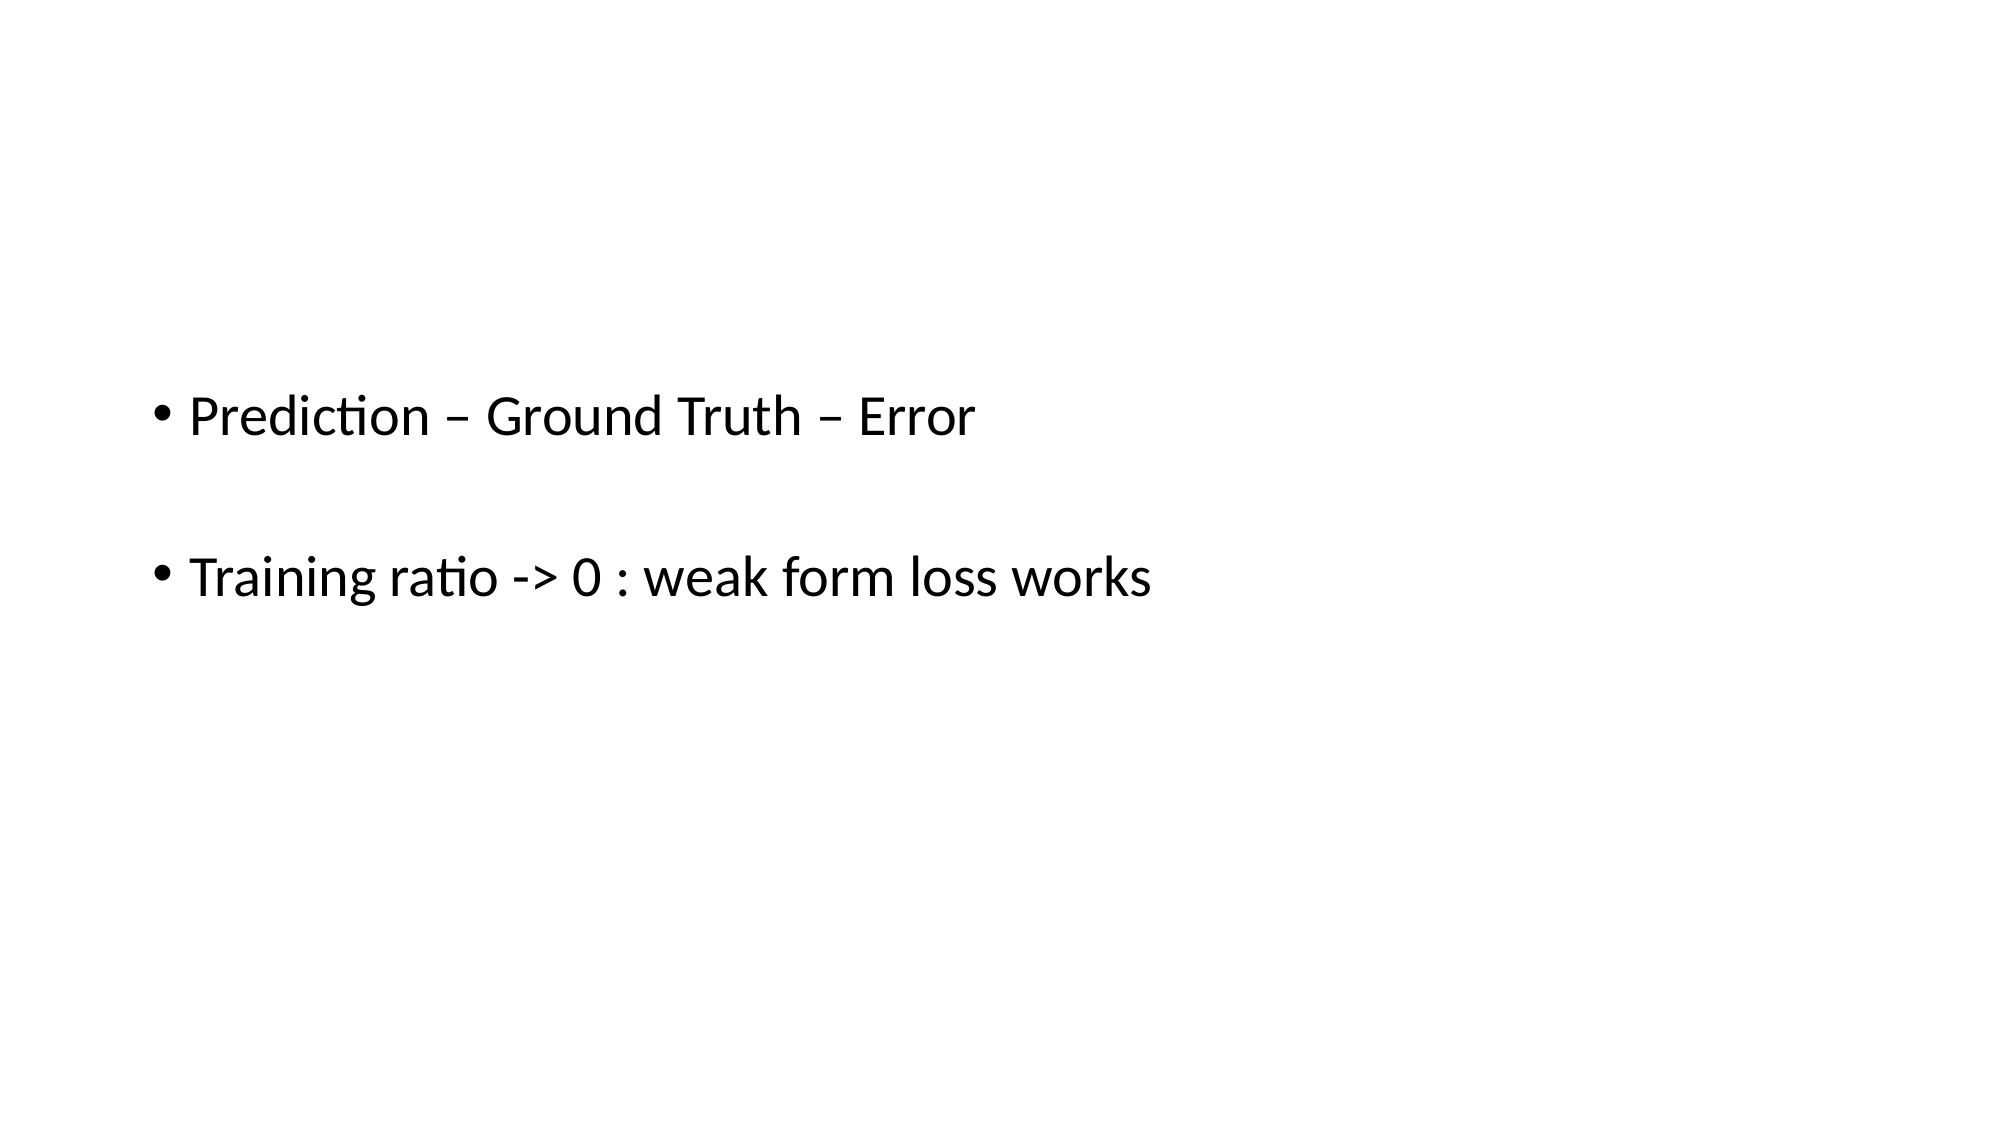

Prediction – Ground Truth – Error
Training ratio -> 0 : weak form loss works